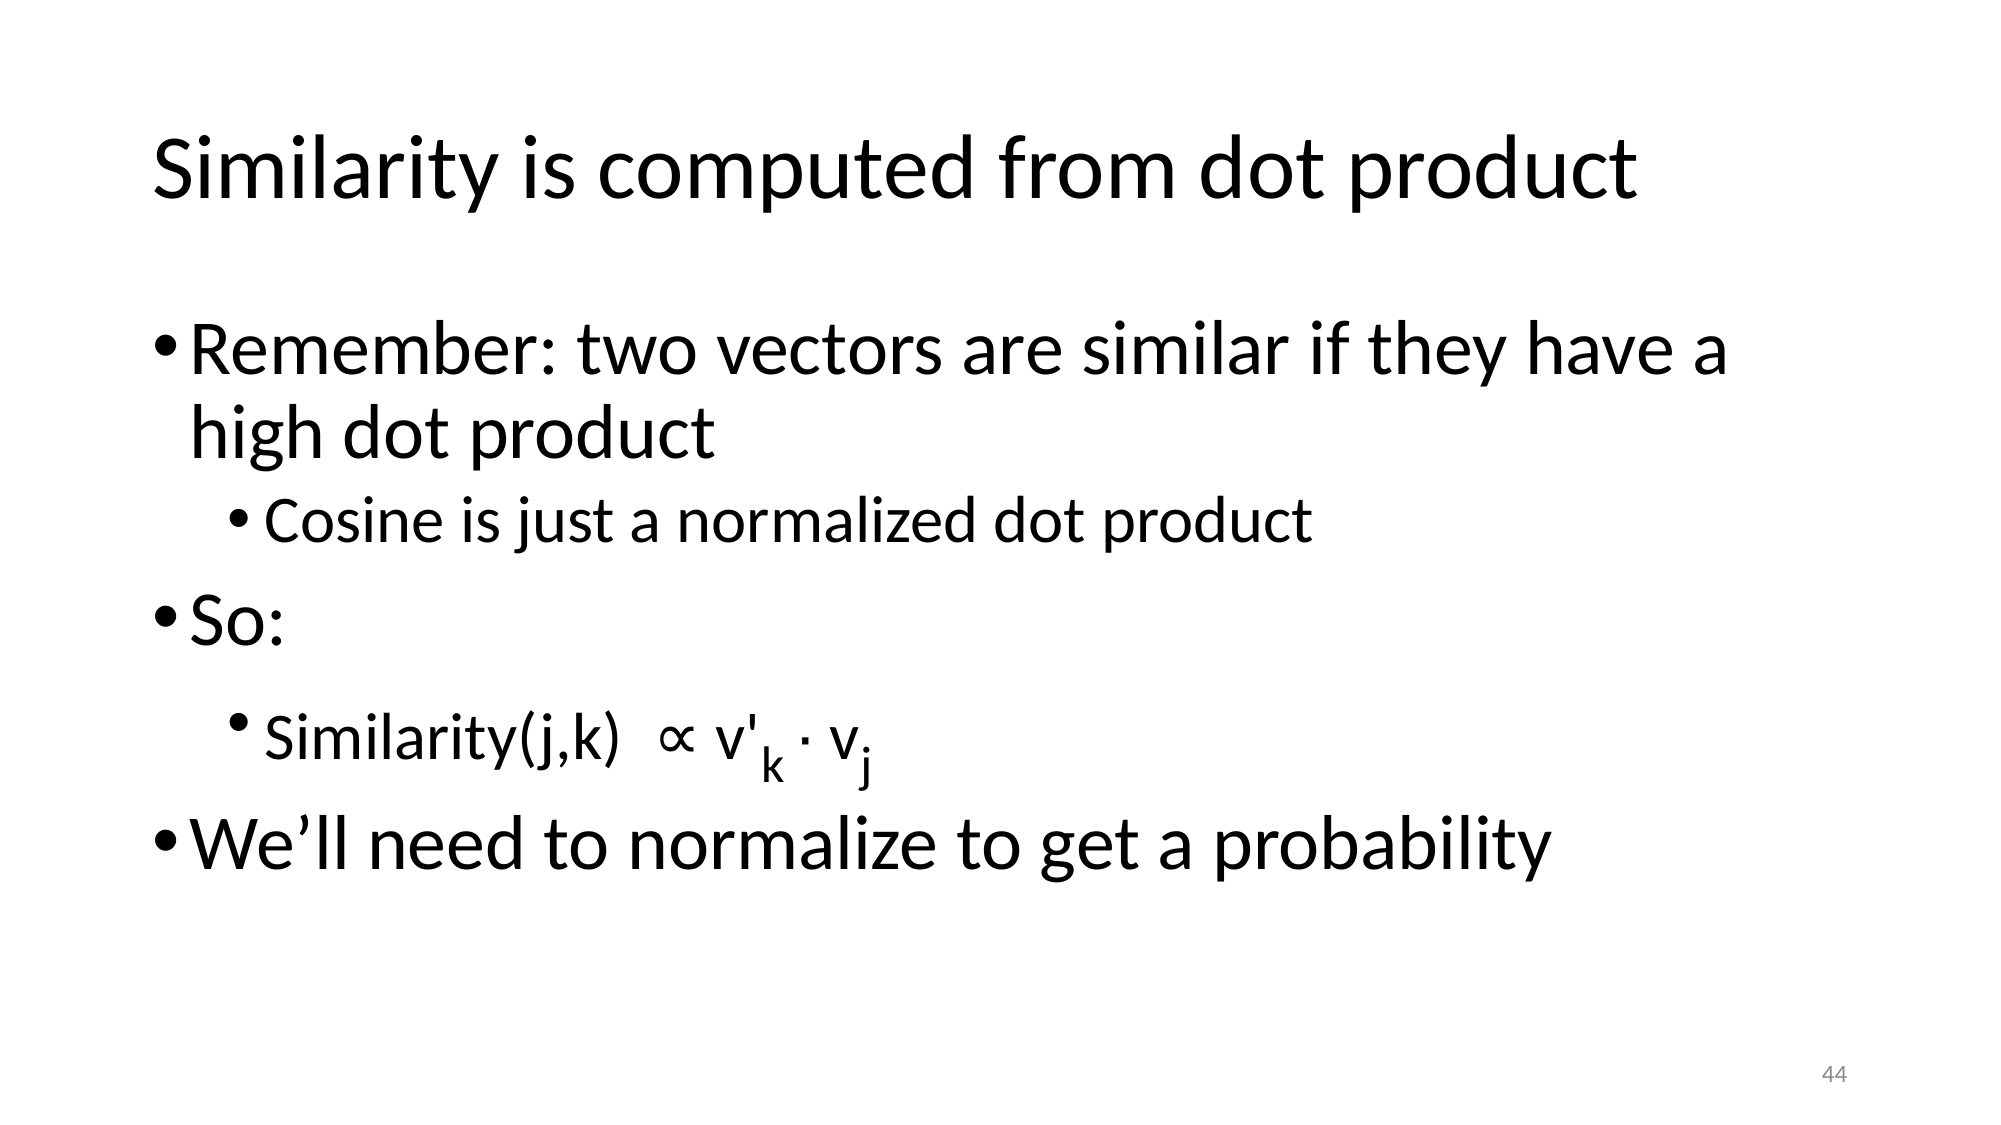

# Similarity is computed from dot product
Remember: two vectors are similar if they have a high dot product
Cosine is just a normalized dot product
So:
Similarity(j,k)  ∝ v'k ∙ vj
We’ll need to normalize to get a probability
44